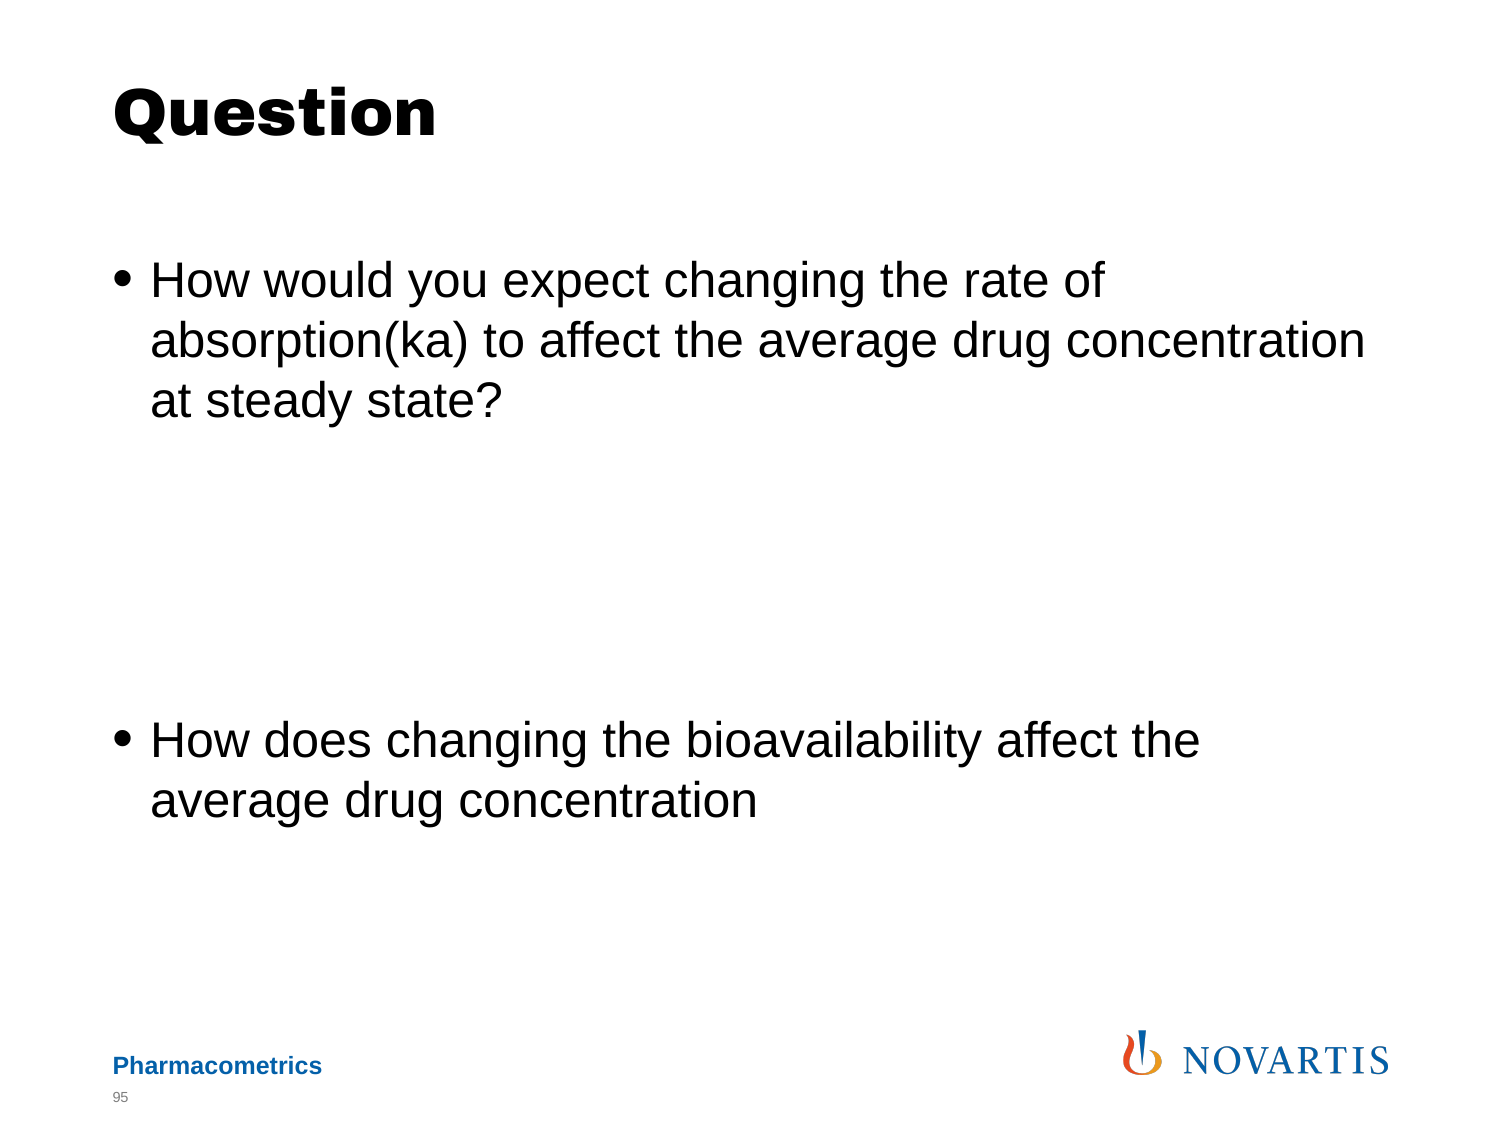

# Question
How would you expect changing the rate of absorption(ka) to affect the average drug concentration at steady state?

How does changing the bioavailability affect the average drug concentration
95